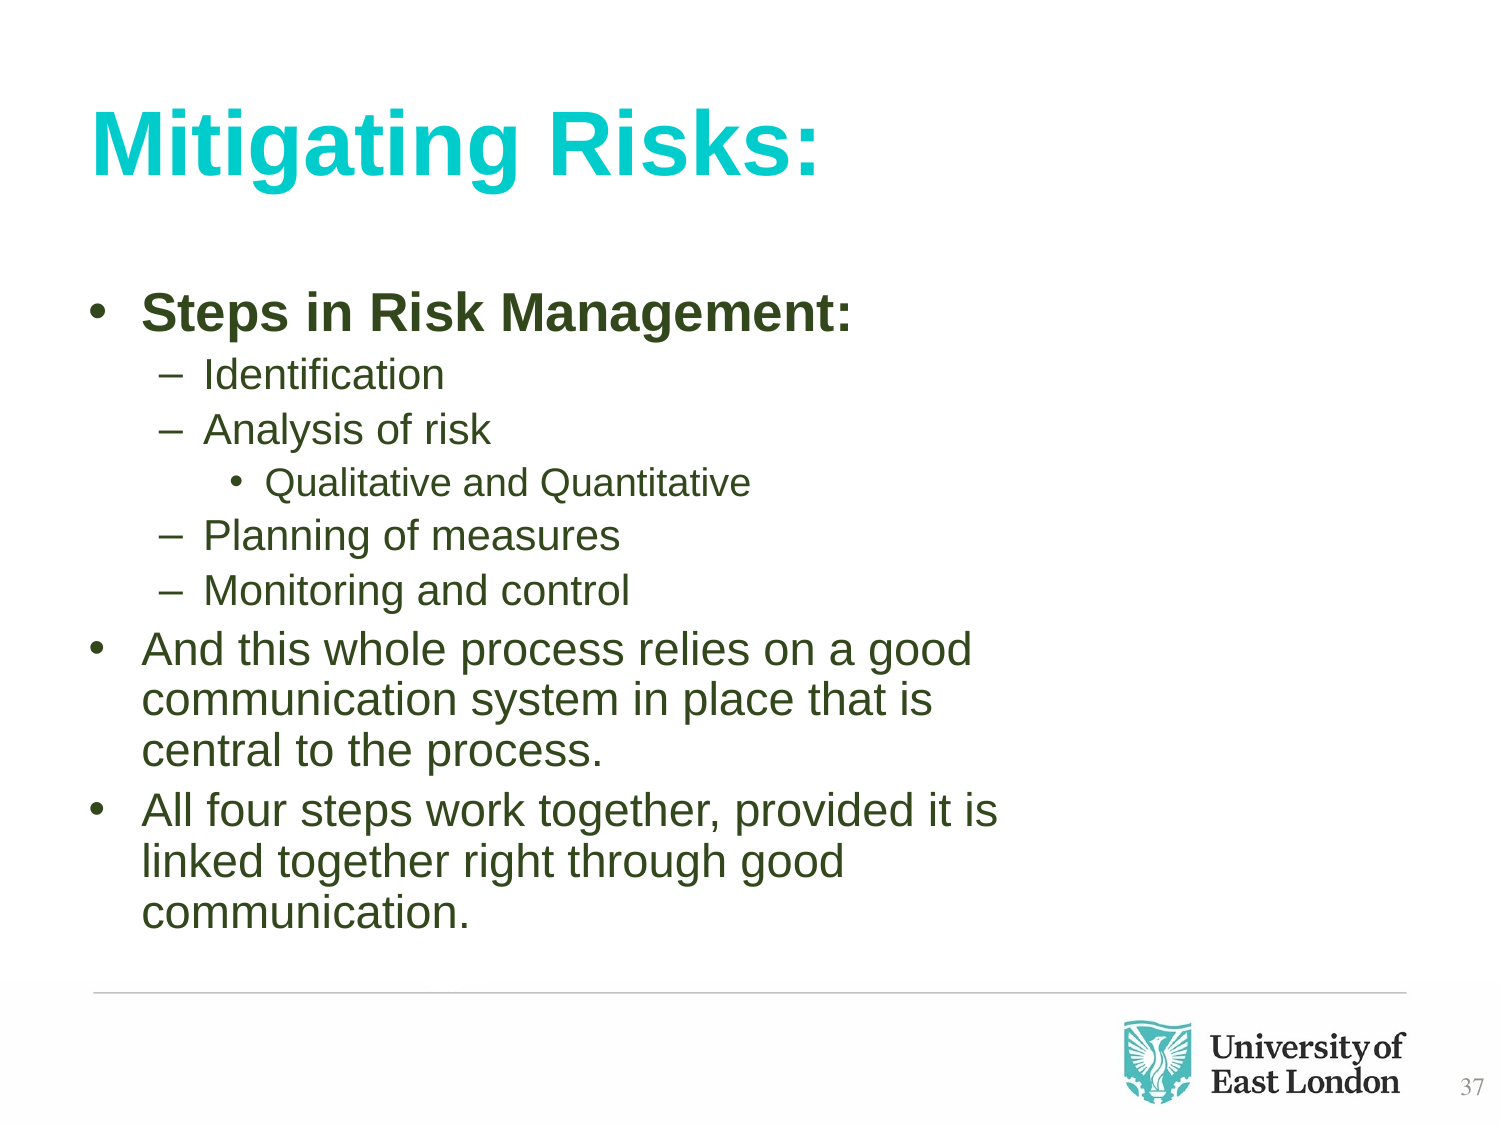

# Mitigating Risks:
Steps in Risk Management:
Identification
Analysis of risk
Qualitative and Quantitative
Planning of measures
Monitoring and control
And this whole process relies on a good communication system in place that is central to the process.
All four steps work together, provided it is linked together right through good communication.
37